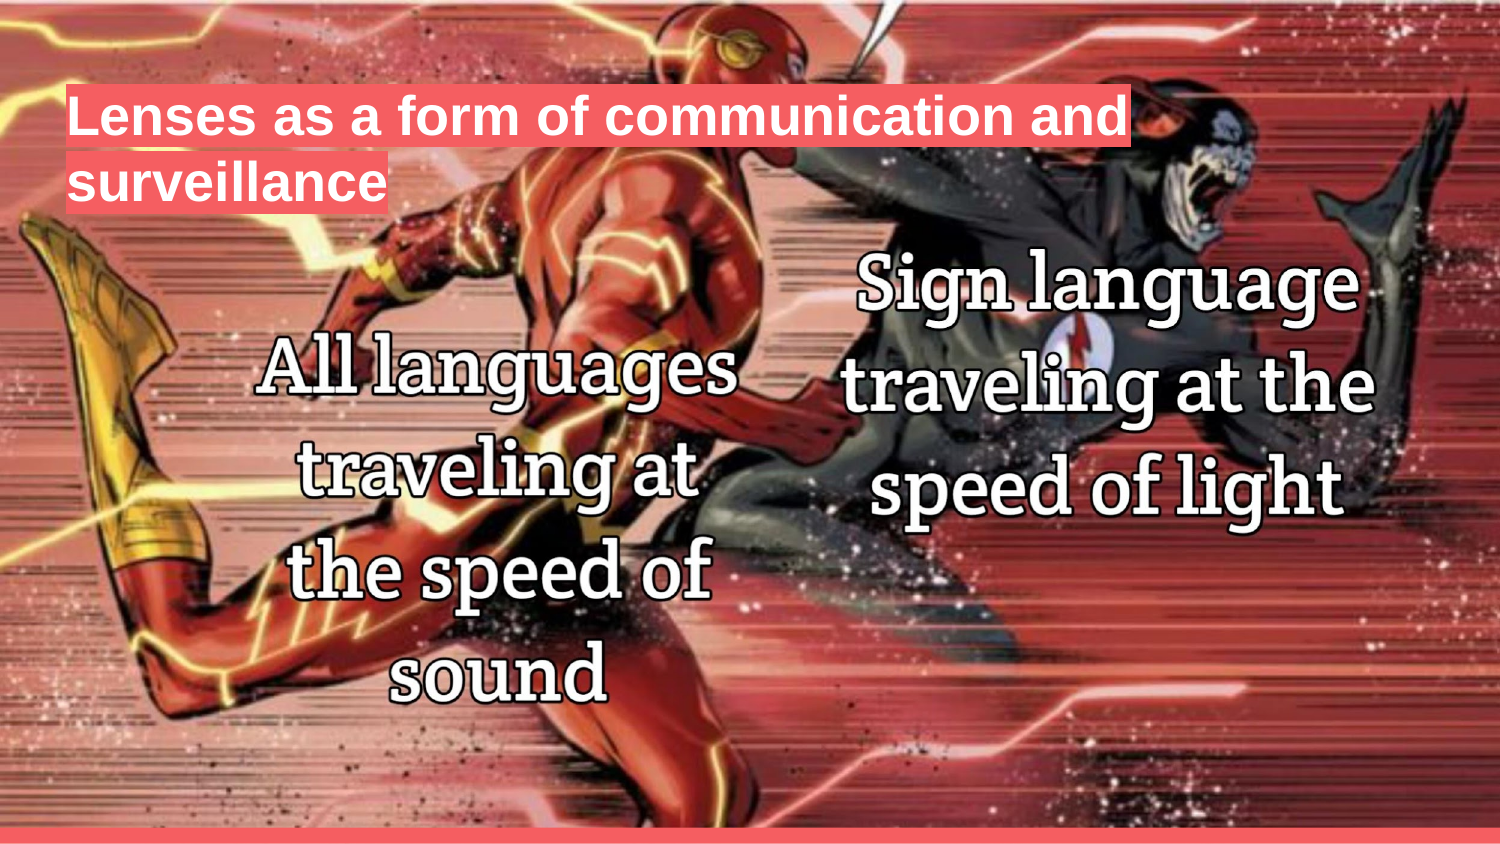

# Lenses as a form of communication and surveillance